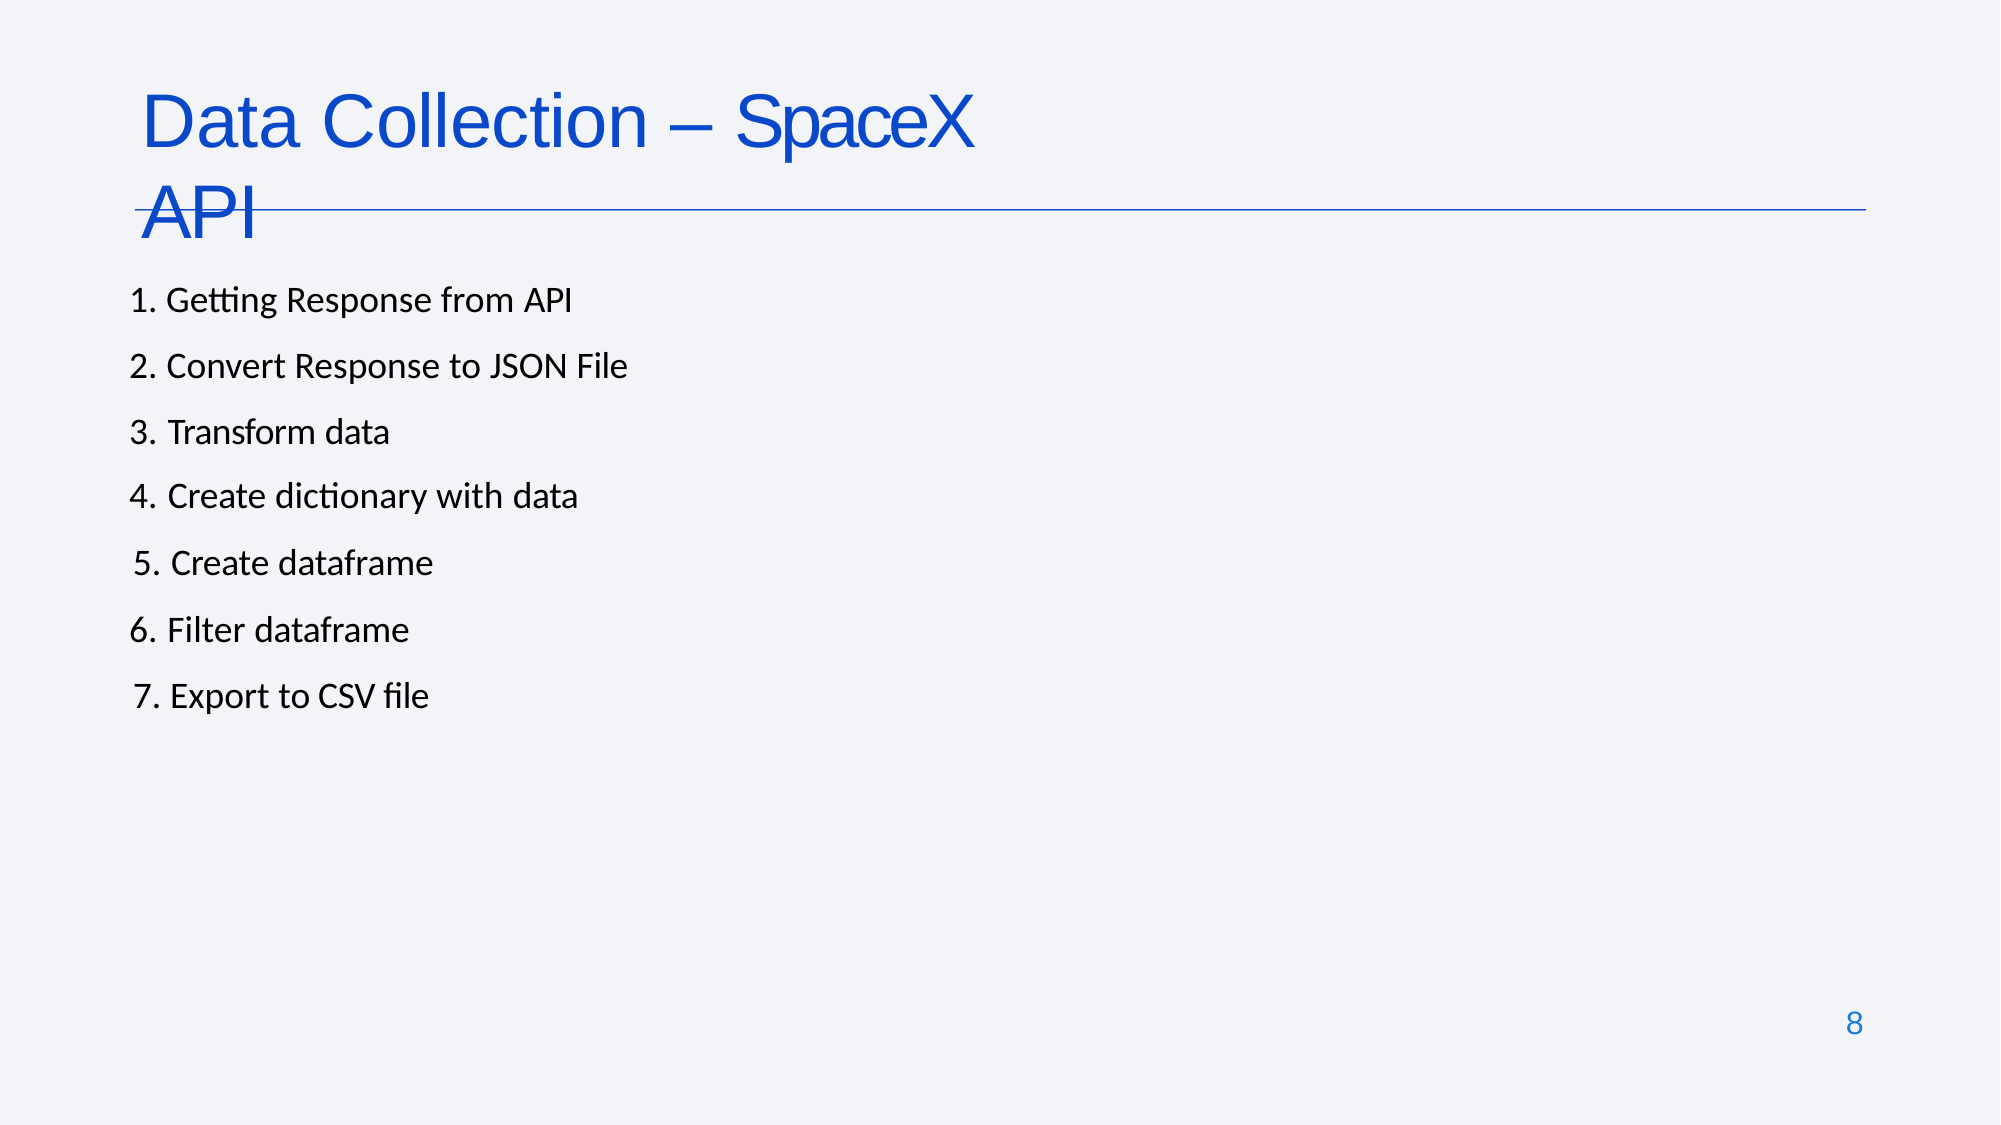

# Data Collection – SpaceX API
1. Getting Response from API
2. Convert Response to JSON File
3. Transform data
4. Create dictionary with data
5. Create dataframe
6. Filter dataframe
7. Export to CSV file
8